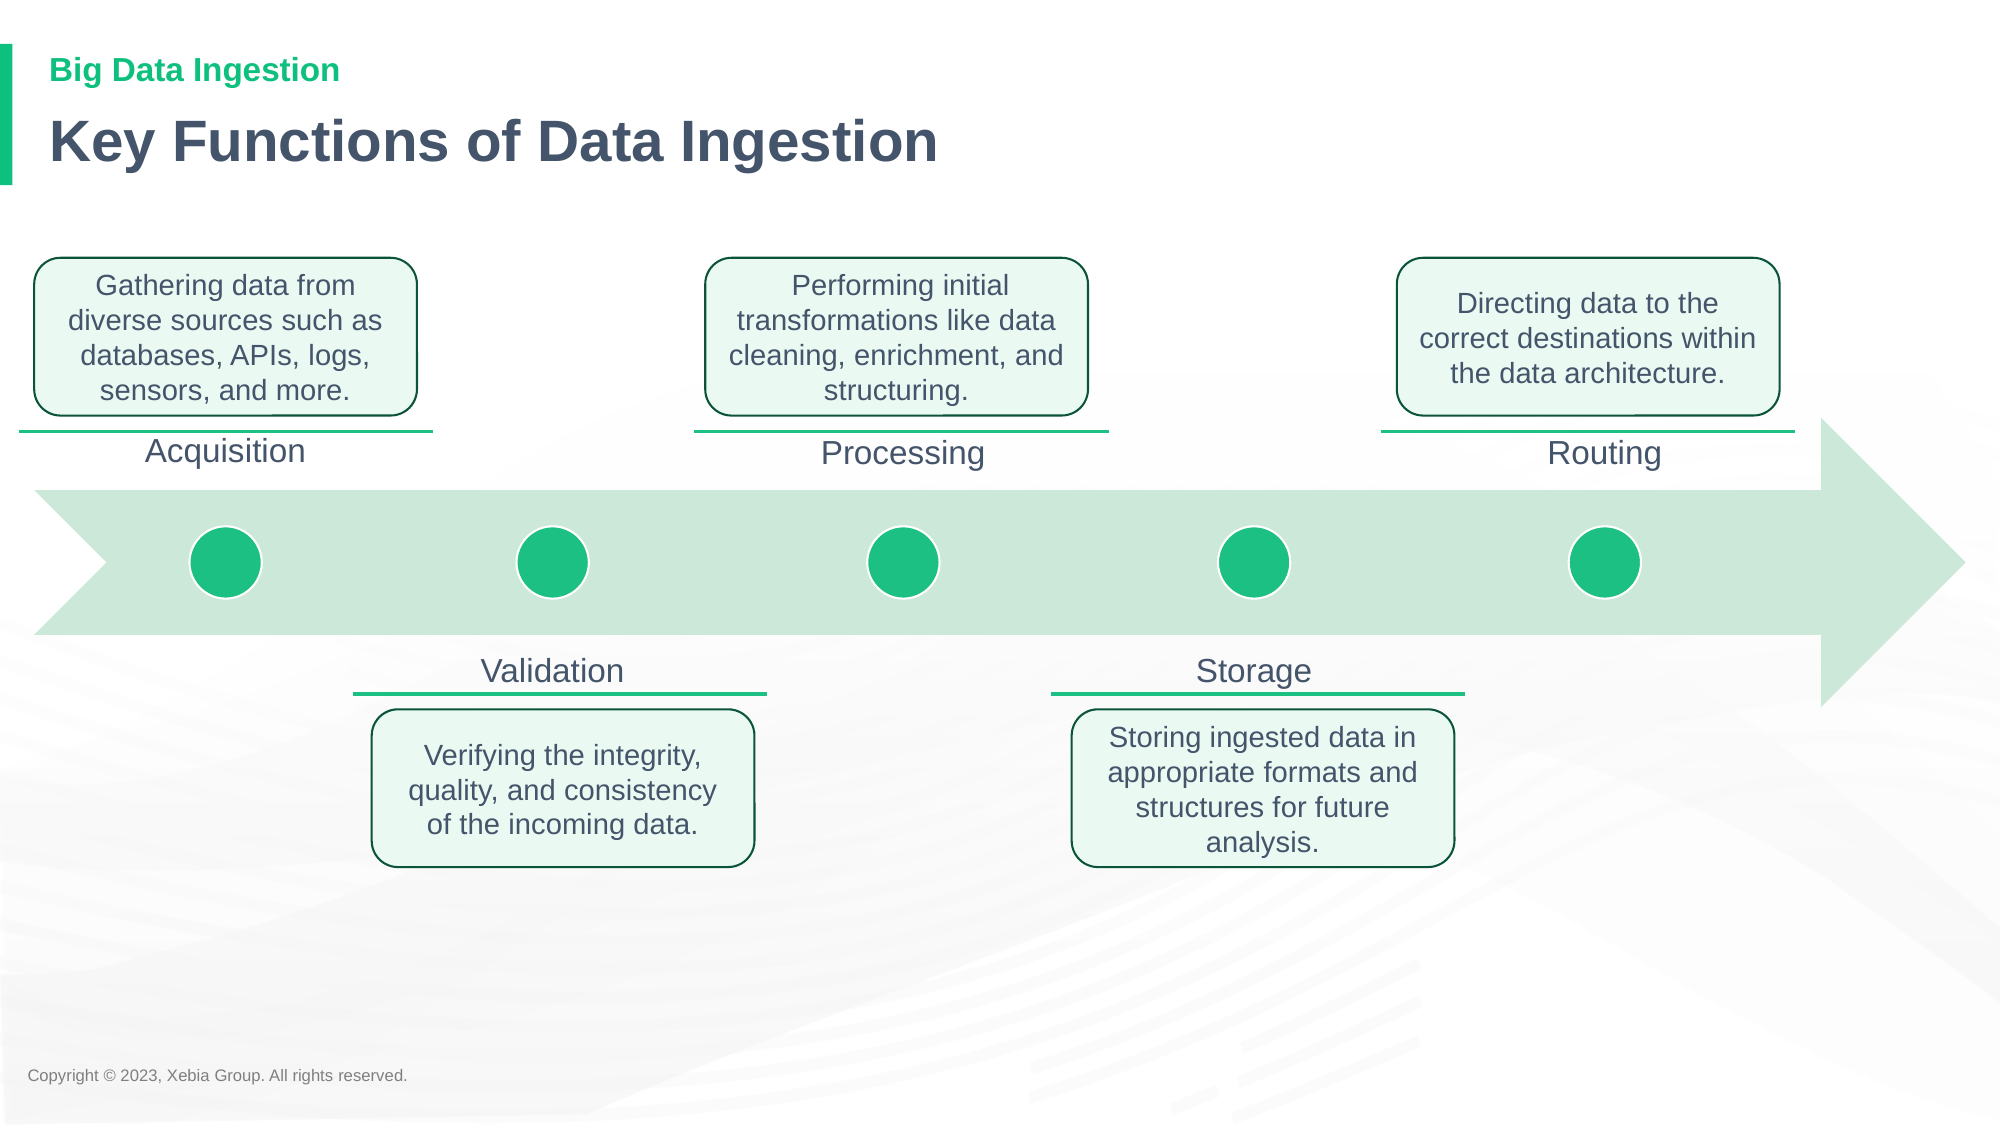

# Key Functions of Data Ingestion
Processing
Routing
 Performing initial transformations like data cleaning, enrichment, and structuring.
Directing data to the correct destinations within the data architecture.
Gathering data from diverse sources such as databases, APIs, logs, sensors, and more.
Acquisition

Validation
Storage
Verifying the integrity, quality, and consistency of the incoming data.
Storing ingested data in appropriate formats and structures for future analysis.